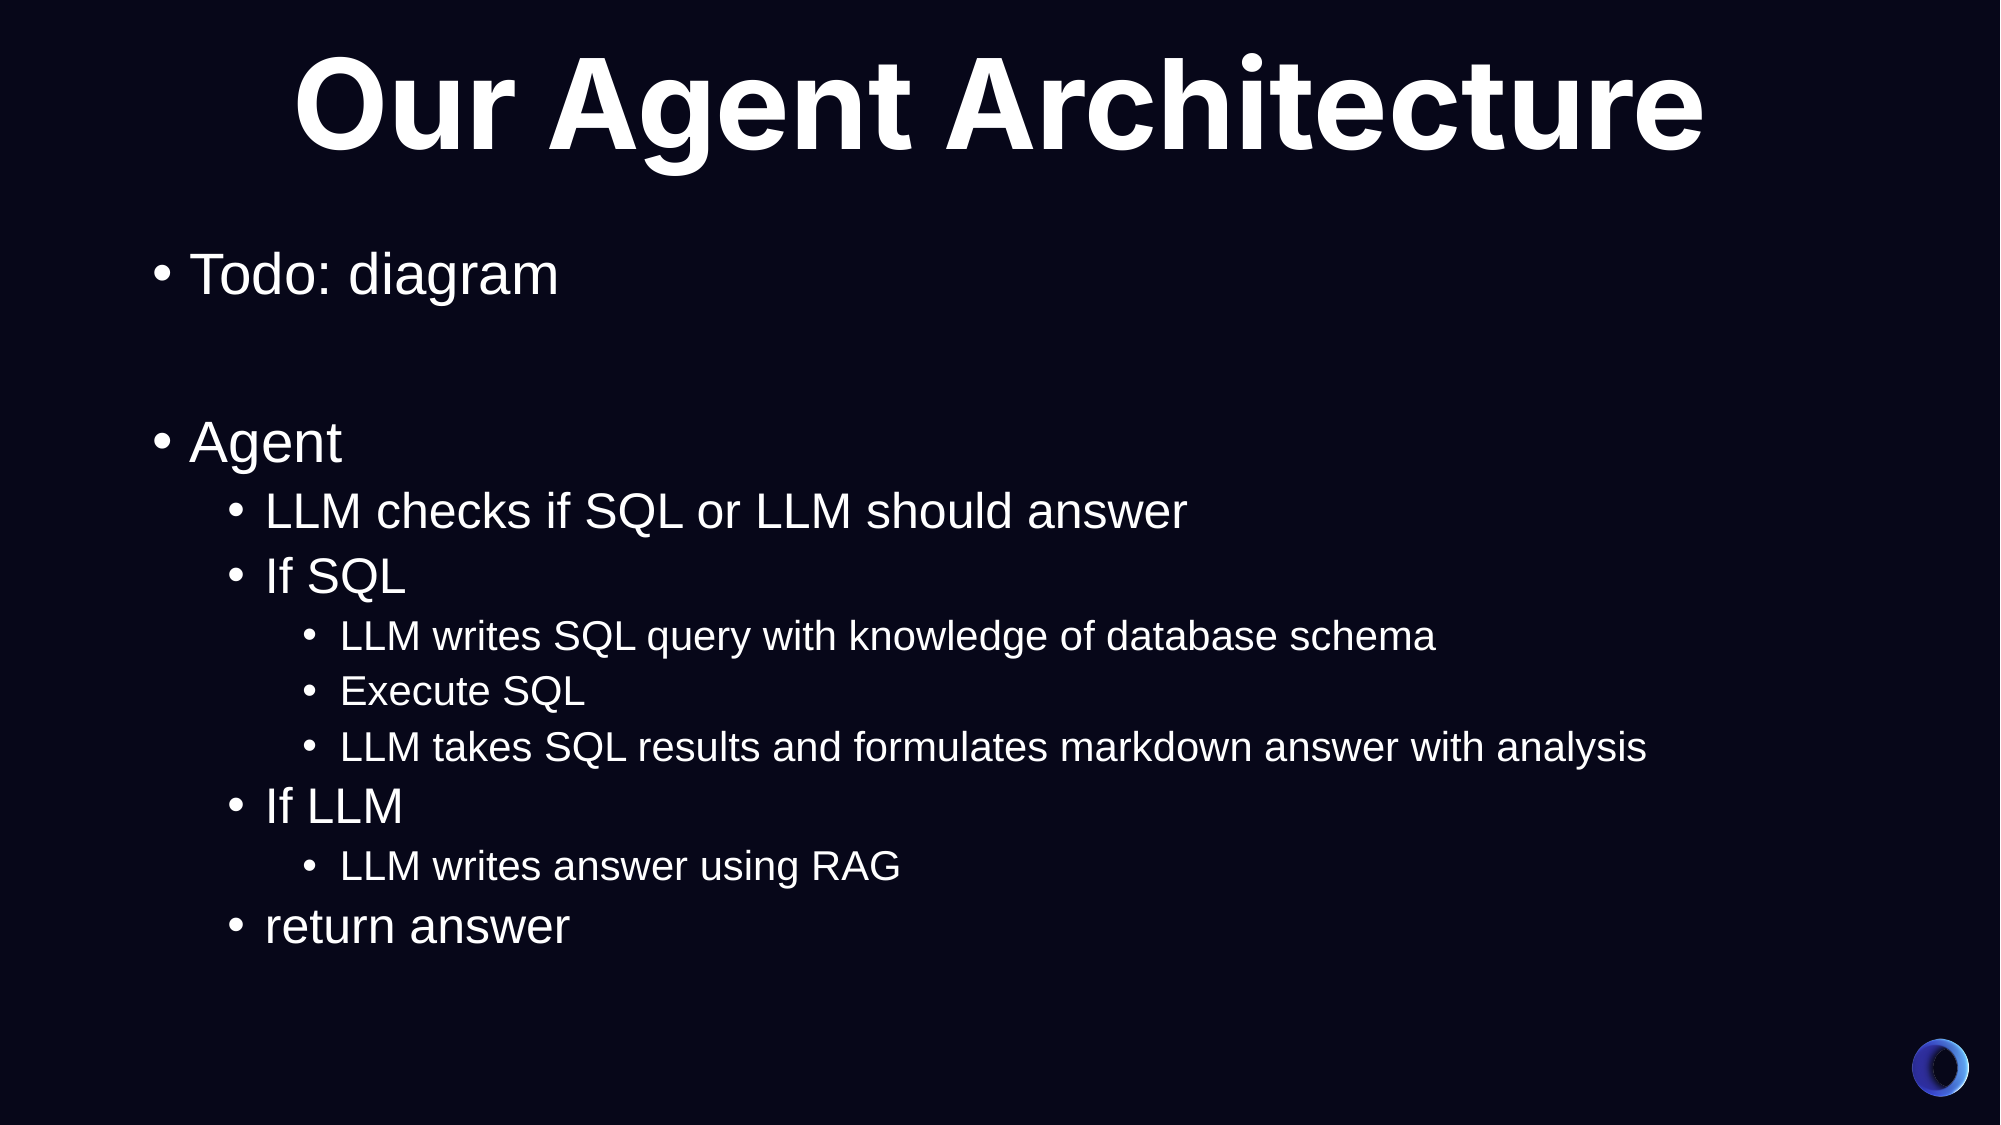

# Our Agent Architecture
Todo: diagram

Agent
LLM checks if SQL or LLM should answer
If SQL
LLM writes SQL query with knowledge of database schema
Execute SQL
LLM takes SQL results and formulates markdown answer with analysis
If LLM
LLM writes answer using RAG
return answer